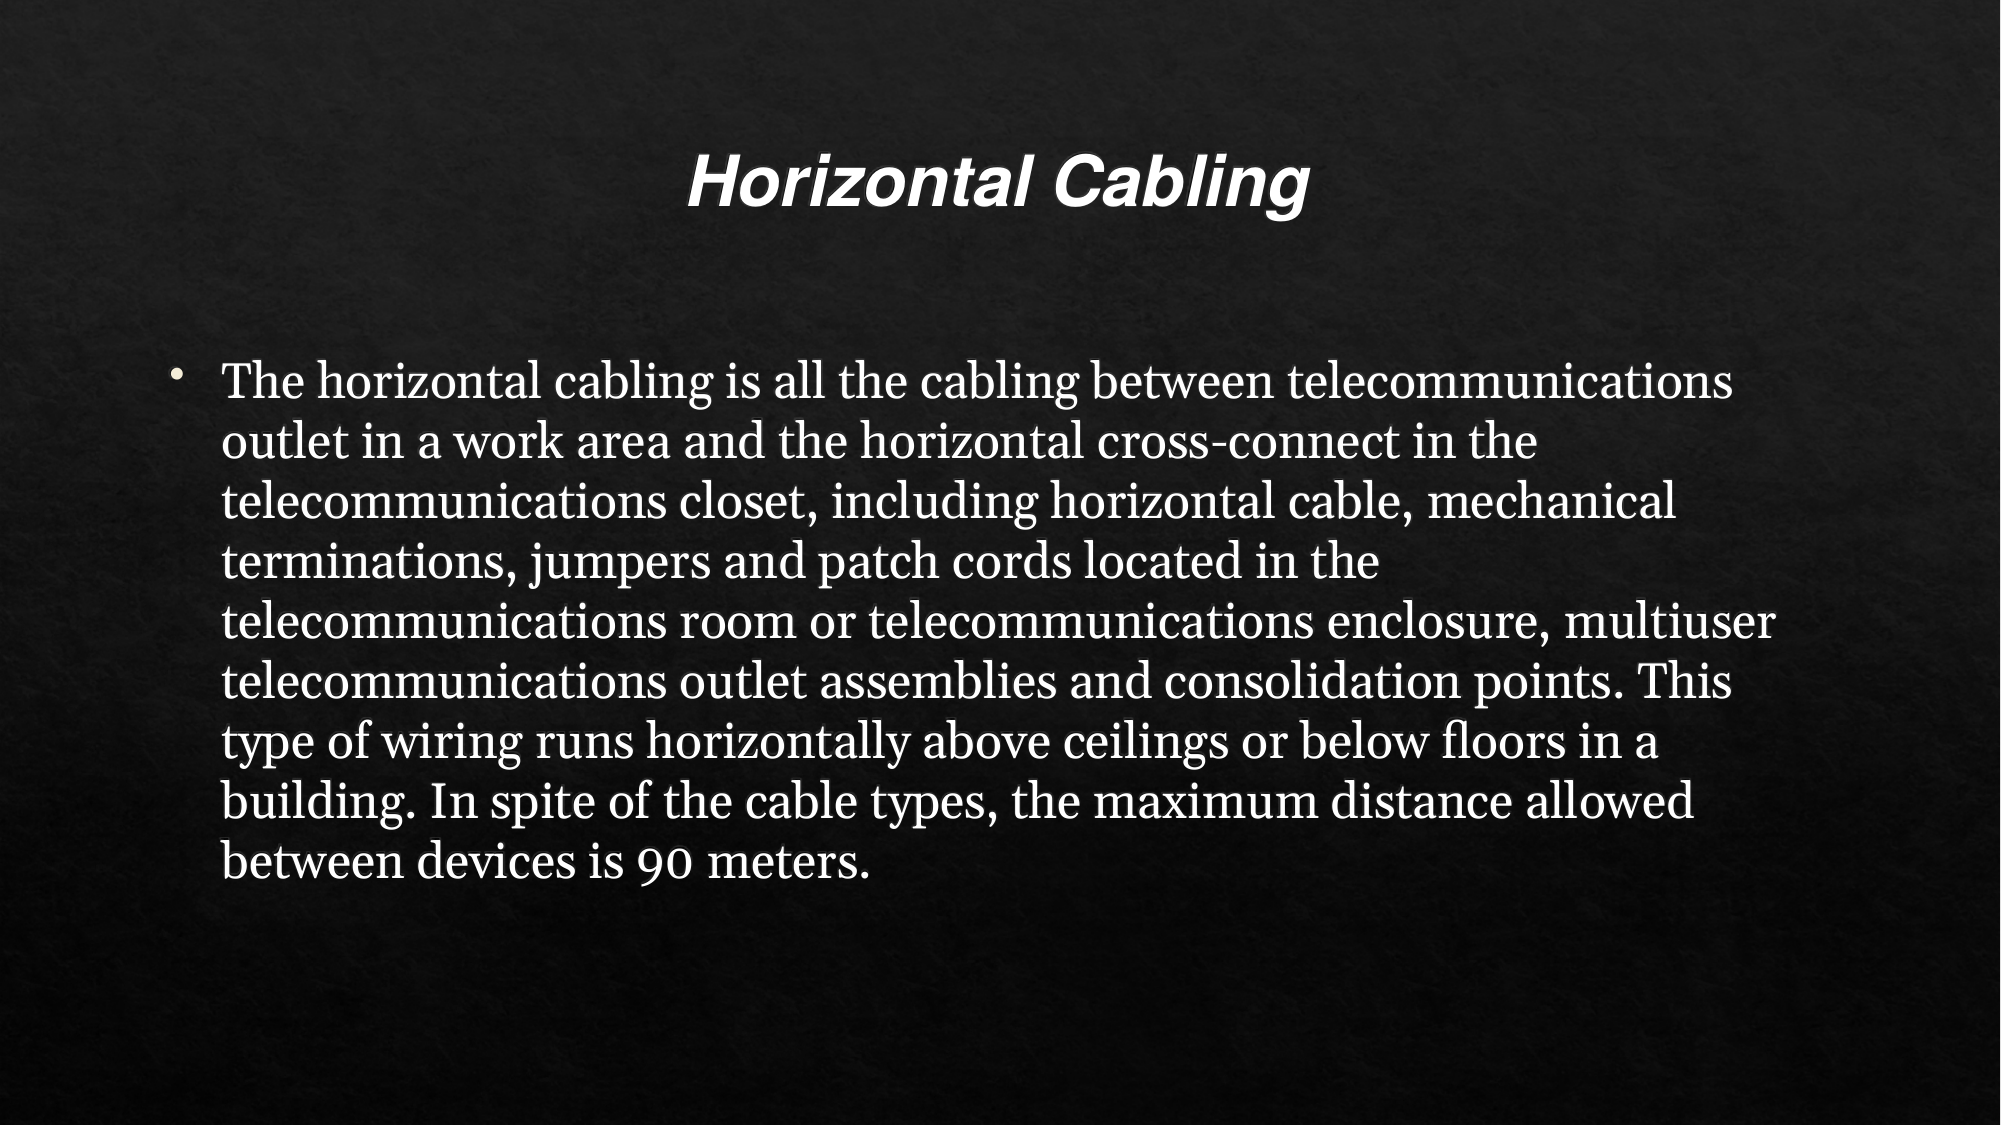

# Horizontal Cabling
The horizontal cabling is all the cabling between telecommunications outlet in a work area and the horizontal cross-connect in the telecommunications closet, including horizontal cable, mechanical terminations, jumpers and patch cords located in the telecommunications room or telecommunications enclosure, multiuser telecommunications outlet assemblies and consolidation points. This type of wiring runs horizontally above ceilings or below floors in a building. In spite of the cable types, the maximum distance allowed between devices is 90 meters.